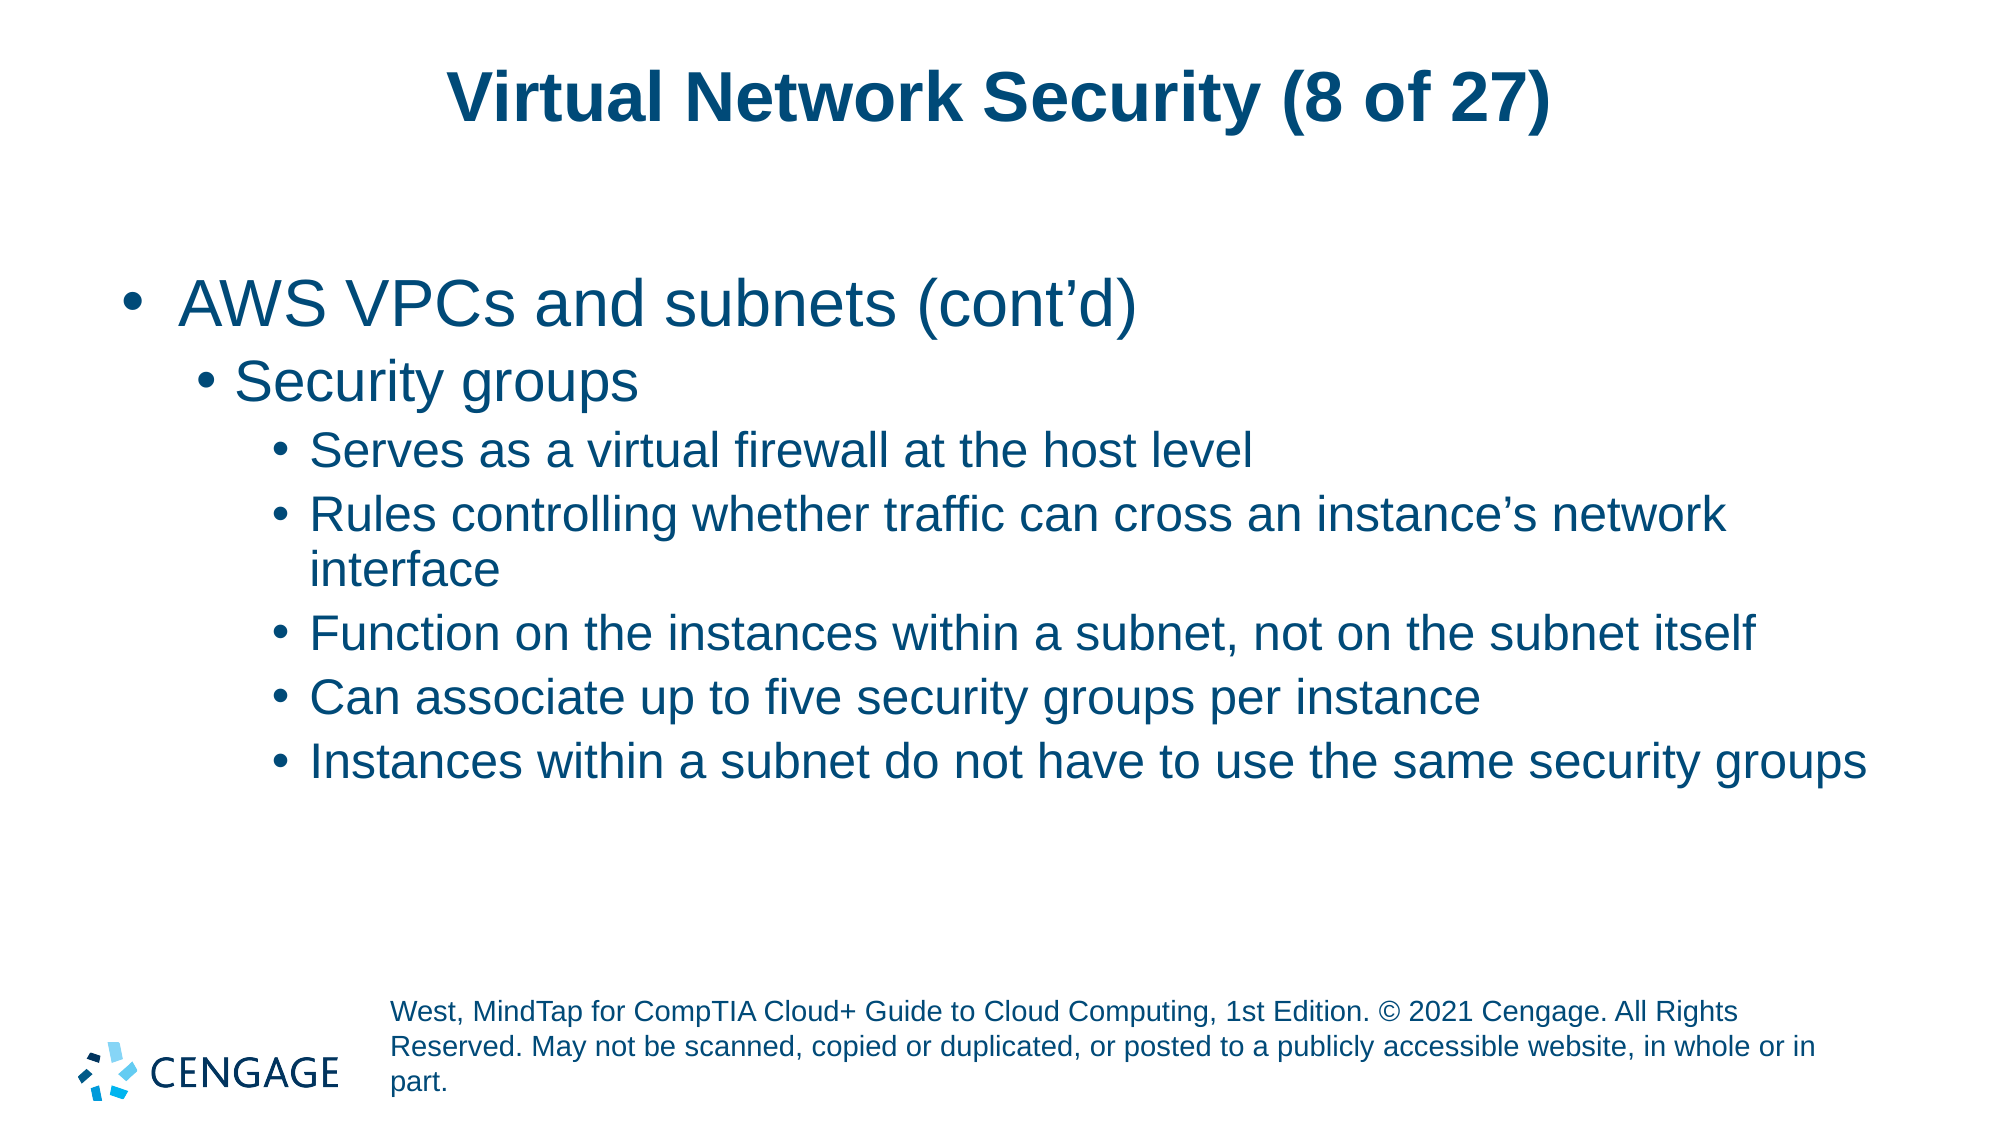

# Virtual Network Security (8 of 27)
AWS VPCs and subnets (cont’d)
Security groups
Serves as a virtual firewall at the host level
Rules controlling whether traffic can cross an instance’s network interface
Function on the instances within a subnet, not on the subnet itself
Can associate up to five security groups per instance
Instances within a subnet do not have to use the same security groups